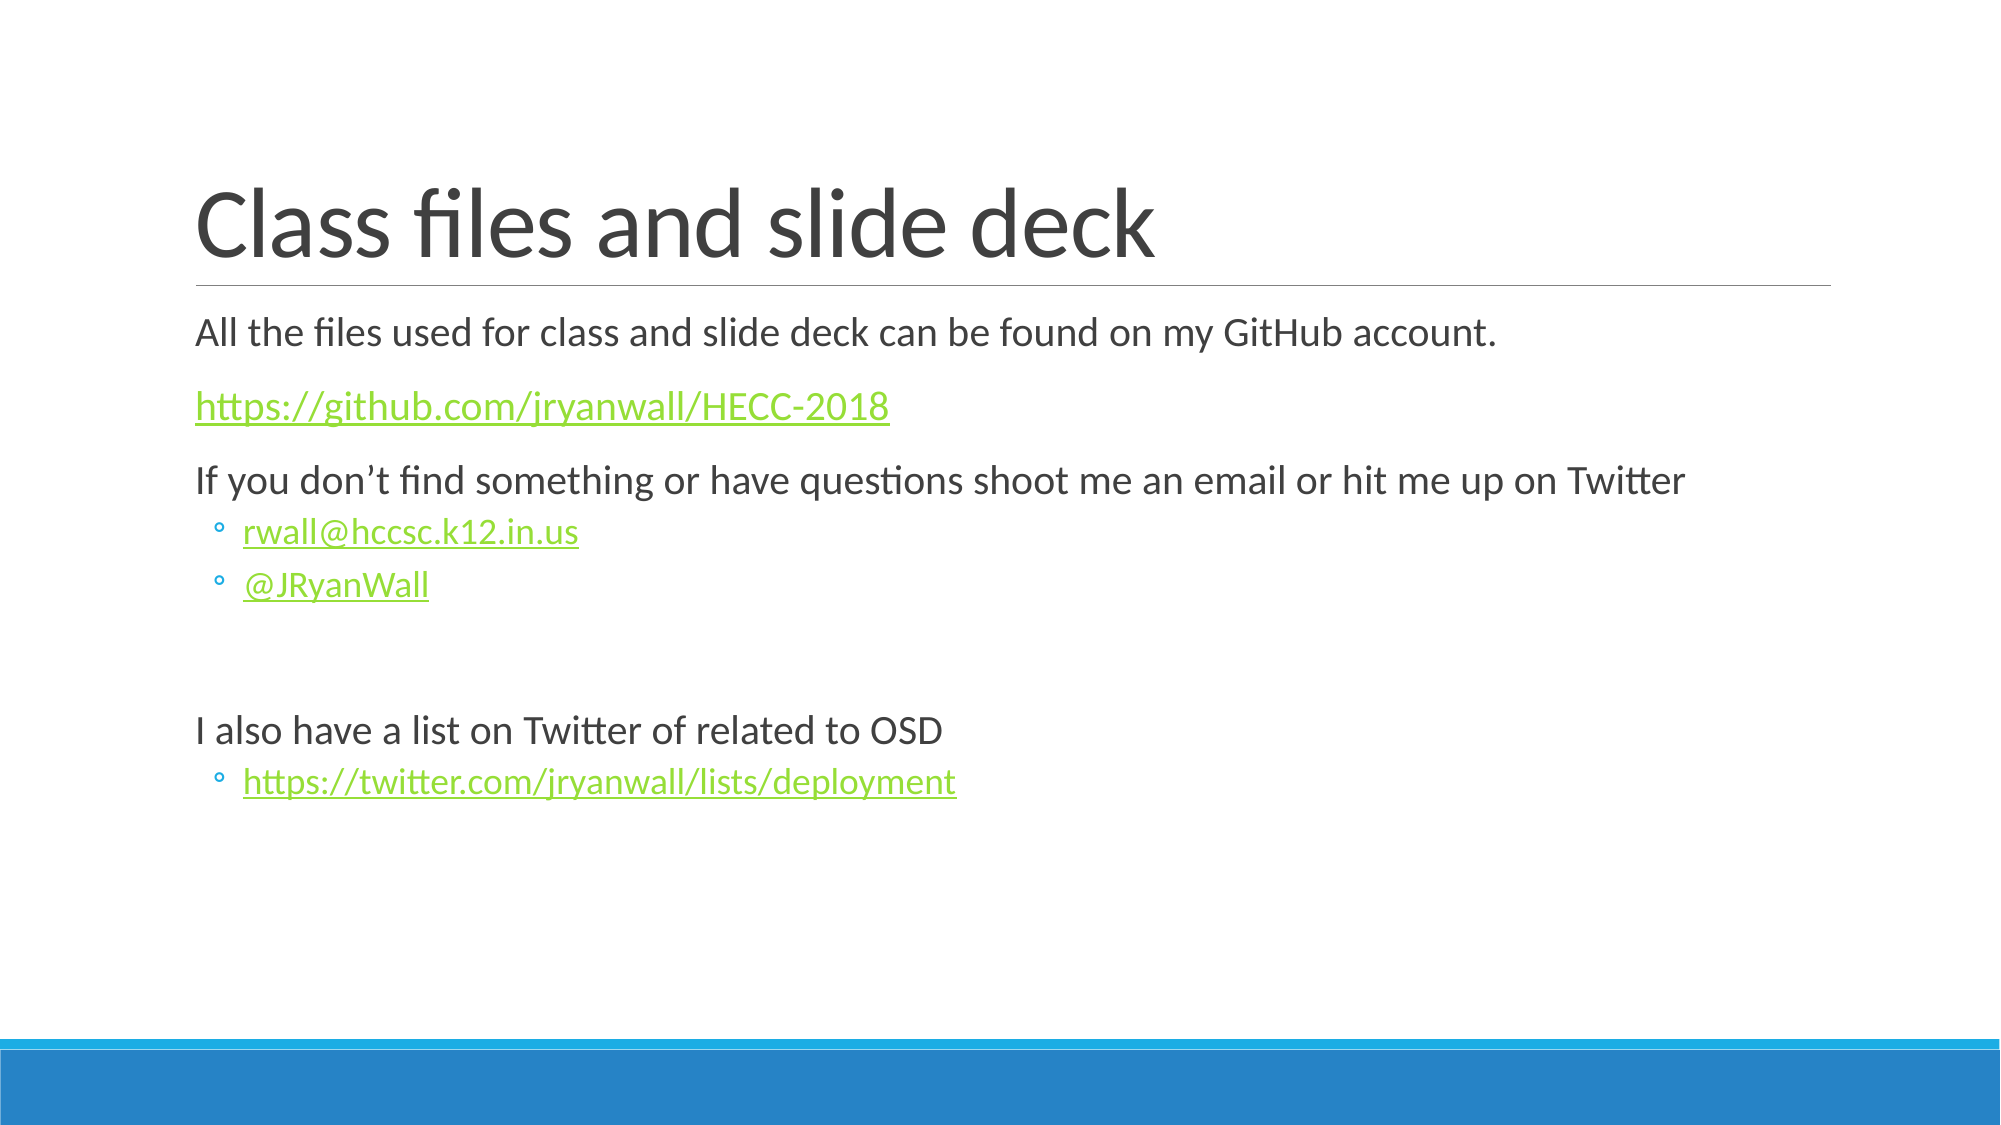

# Class files and slide deck
All the files used for class and slide deck can be found on my GitHub account.
https://github.com/jryanwall/HECC-2018
If you don’t find something or have questions shoot me an email or hit me up on Twitter
rwall@hccsc.k12.in.us
@JRyanWall

I also have a list on Twitter of related to OSD
https://twitter.com/jryanwall/lists/deployment